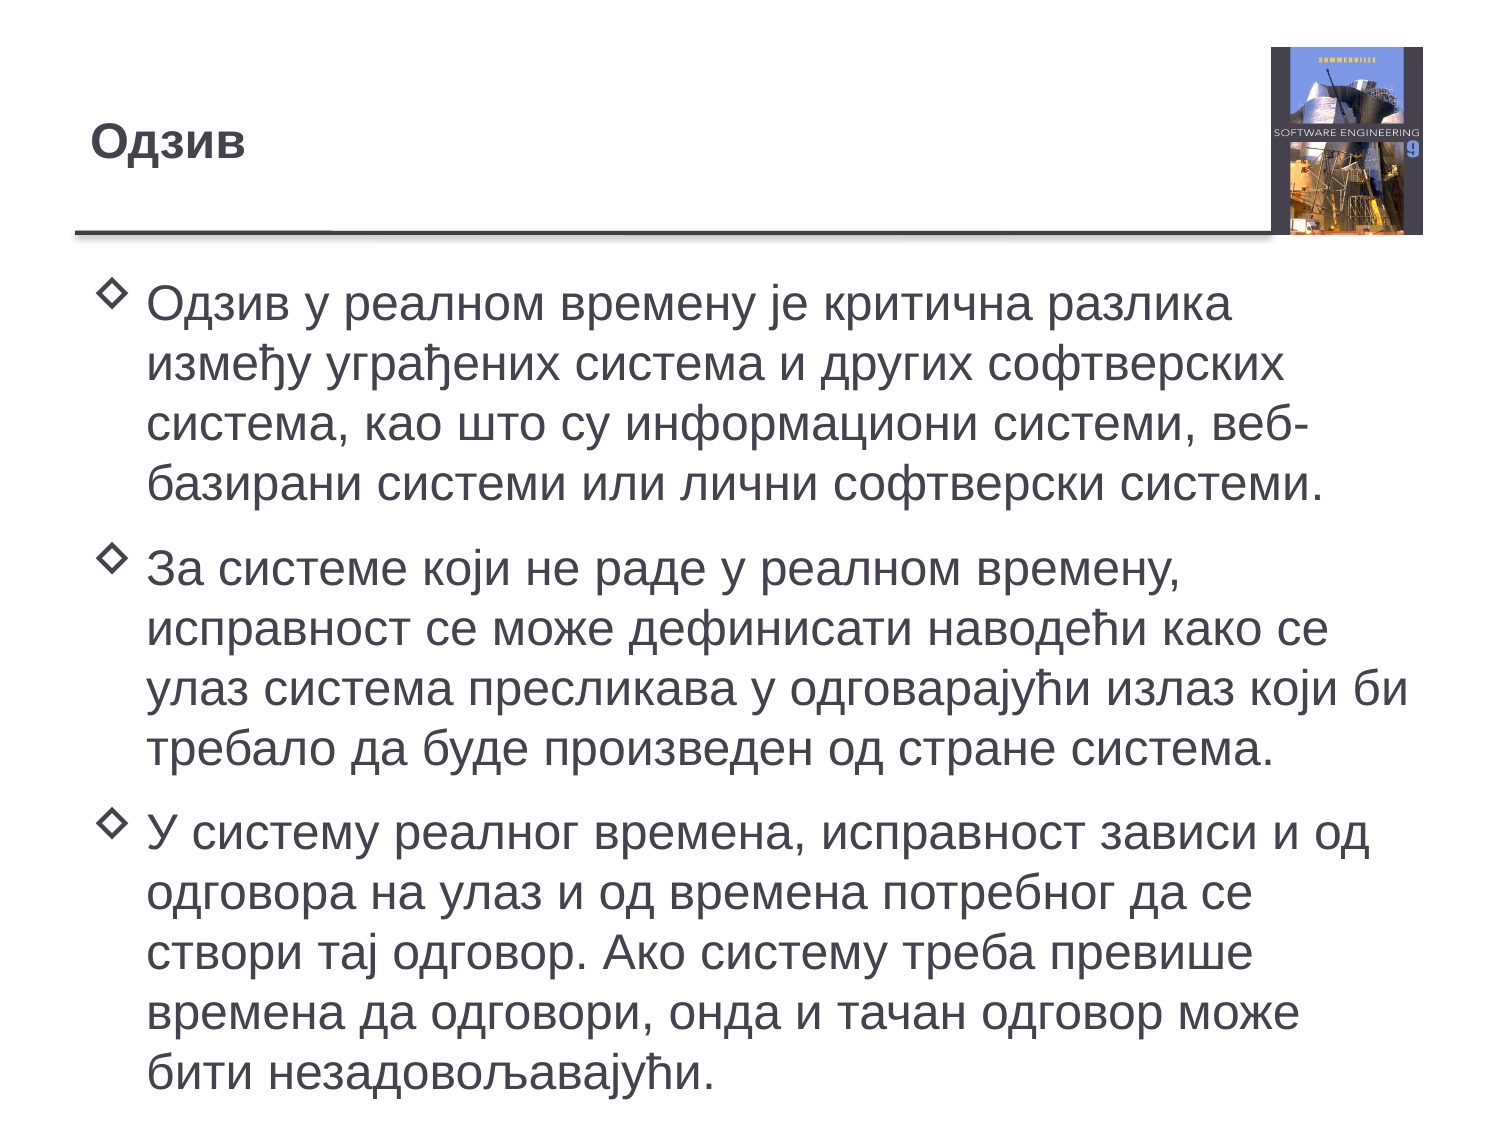

# Одзив
Одзив у реалном времену је критична разлика између уграђених система и других софтверских система, као што су информациони системи, веб-базирани системи или лични софтверски системи.
За системе који не раде у реалном времену, исправност се може дефинисати наводећи како се улаз система пресликава у одговарајући излаз који би требало да буде произведен од стране система.
У систему реалног времена, исправност зависи и од одговора на улаз и од времена потребног да се створи тај одговор. Ако систему треба превише времена да одговори, онда и тачан одговор може бити незадовољавајући.